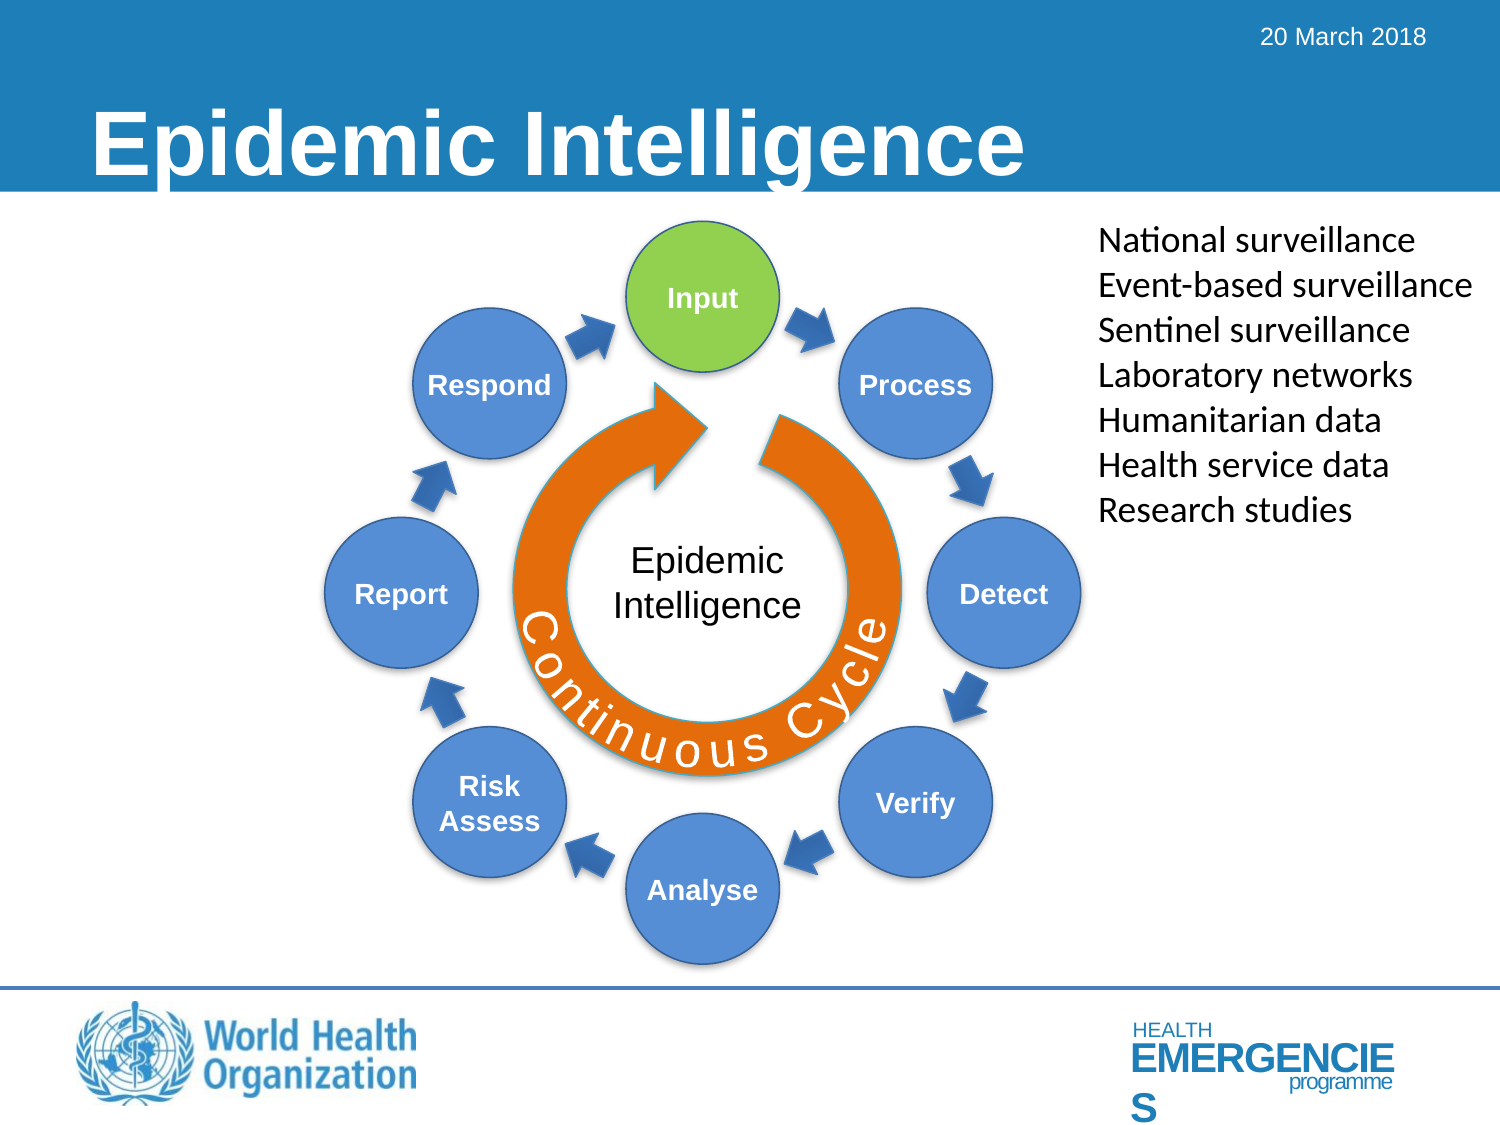

20 March 2018
# Epidemic Intelligence
National surveillance
Event-based surveillance
Sentinel surveillance
Laboratory networks
Humanitarian data
Health service data
Research studies

Input

Respond
Process

Report
Detect

Risk
Assess
Verify
Analyse

        Continuous Cycle
Epidemic
Intelligence